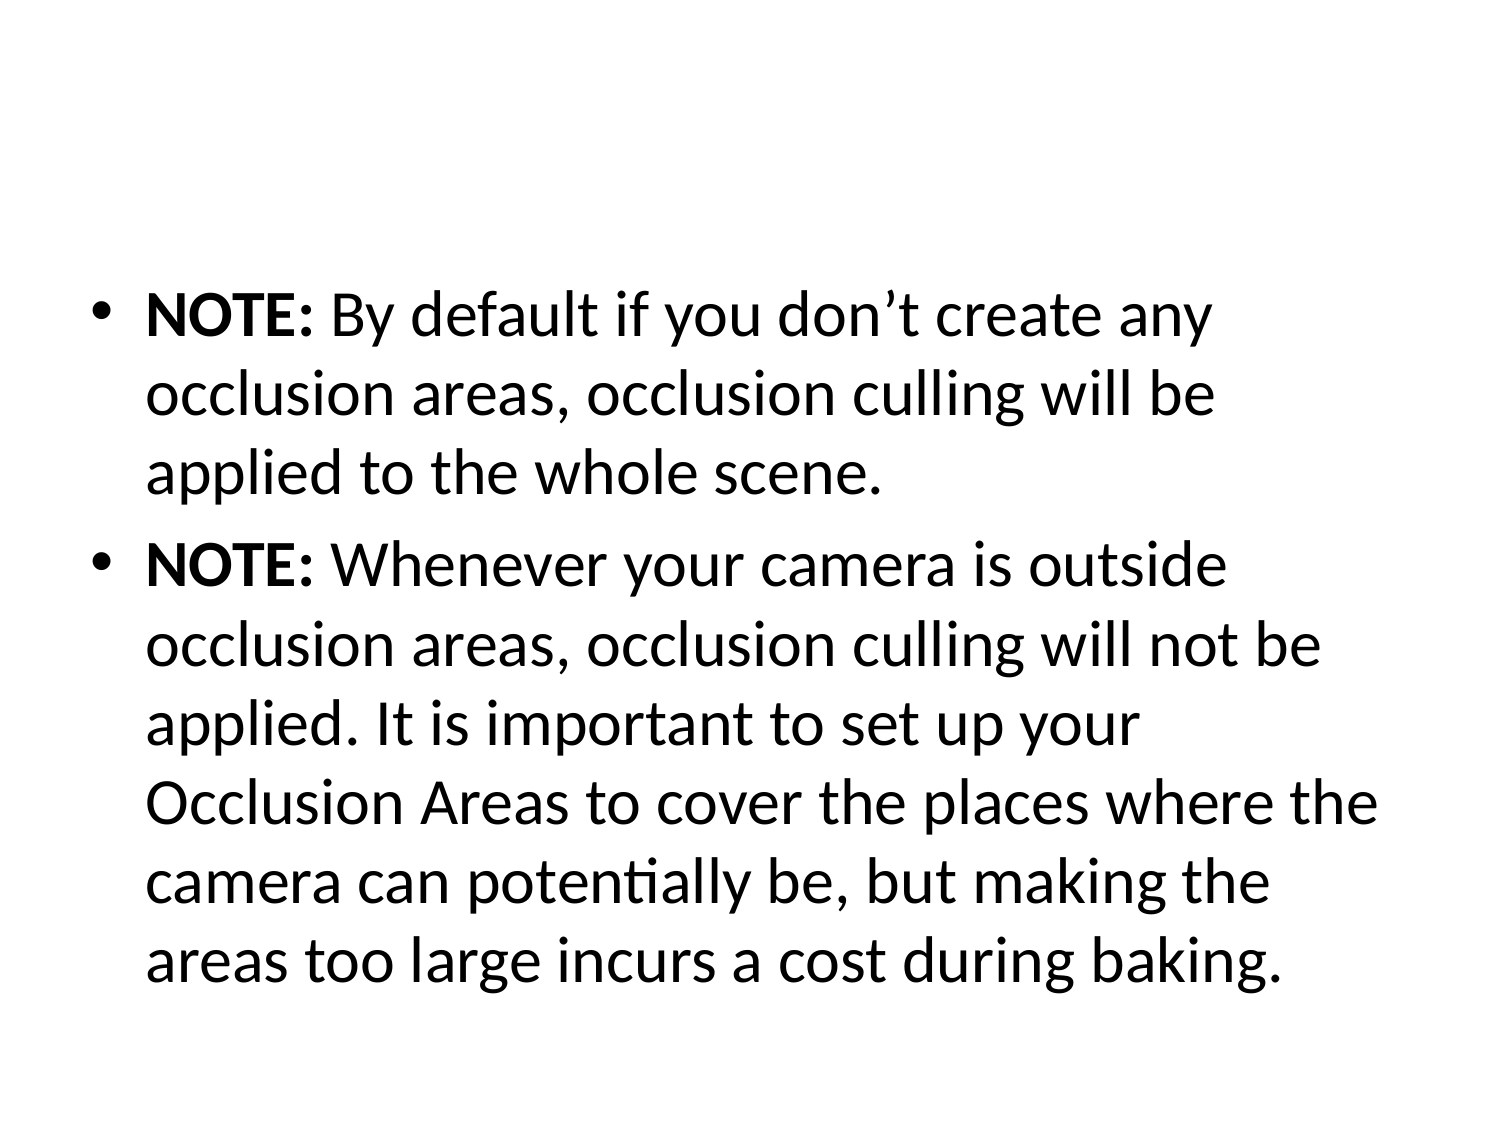

#
NOTE: By default if you don’t create any occlusion areas, occlusion culling will be applied to the whole scene.
NOTE: Whenever your camera is outside occlusion areas, occlusion culling will not be applied. It is important to set up your Occlusion Areas to cover the places where the camera can potentially be, but making the areas too large incurs a cost during baking.